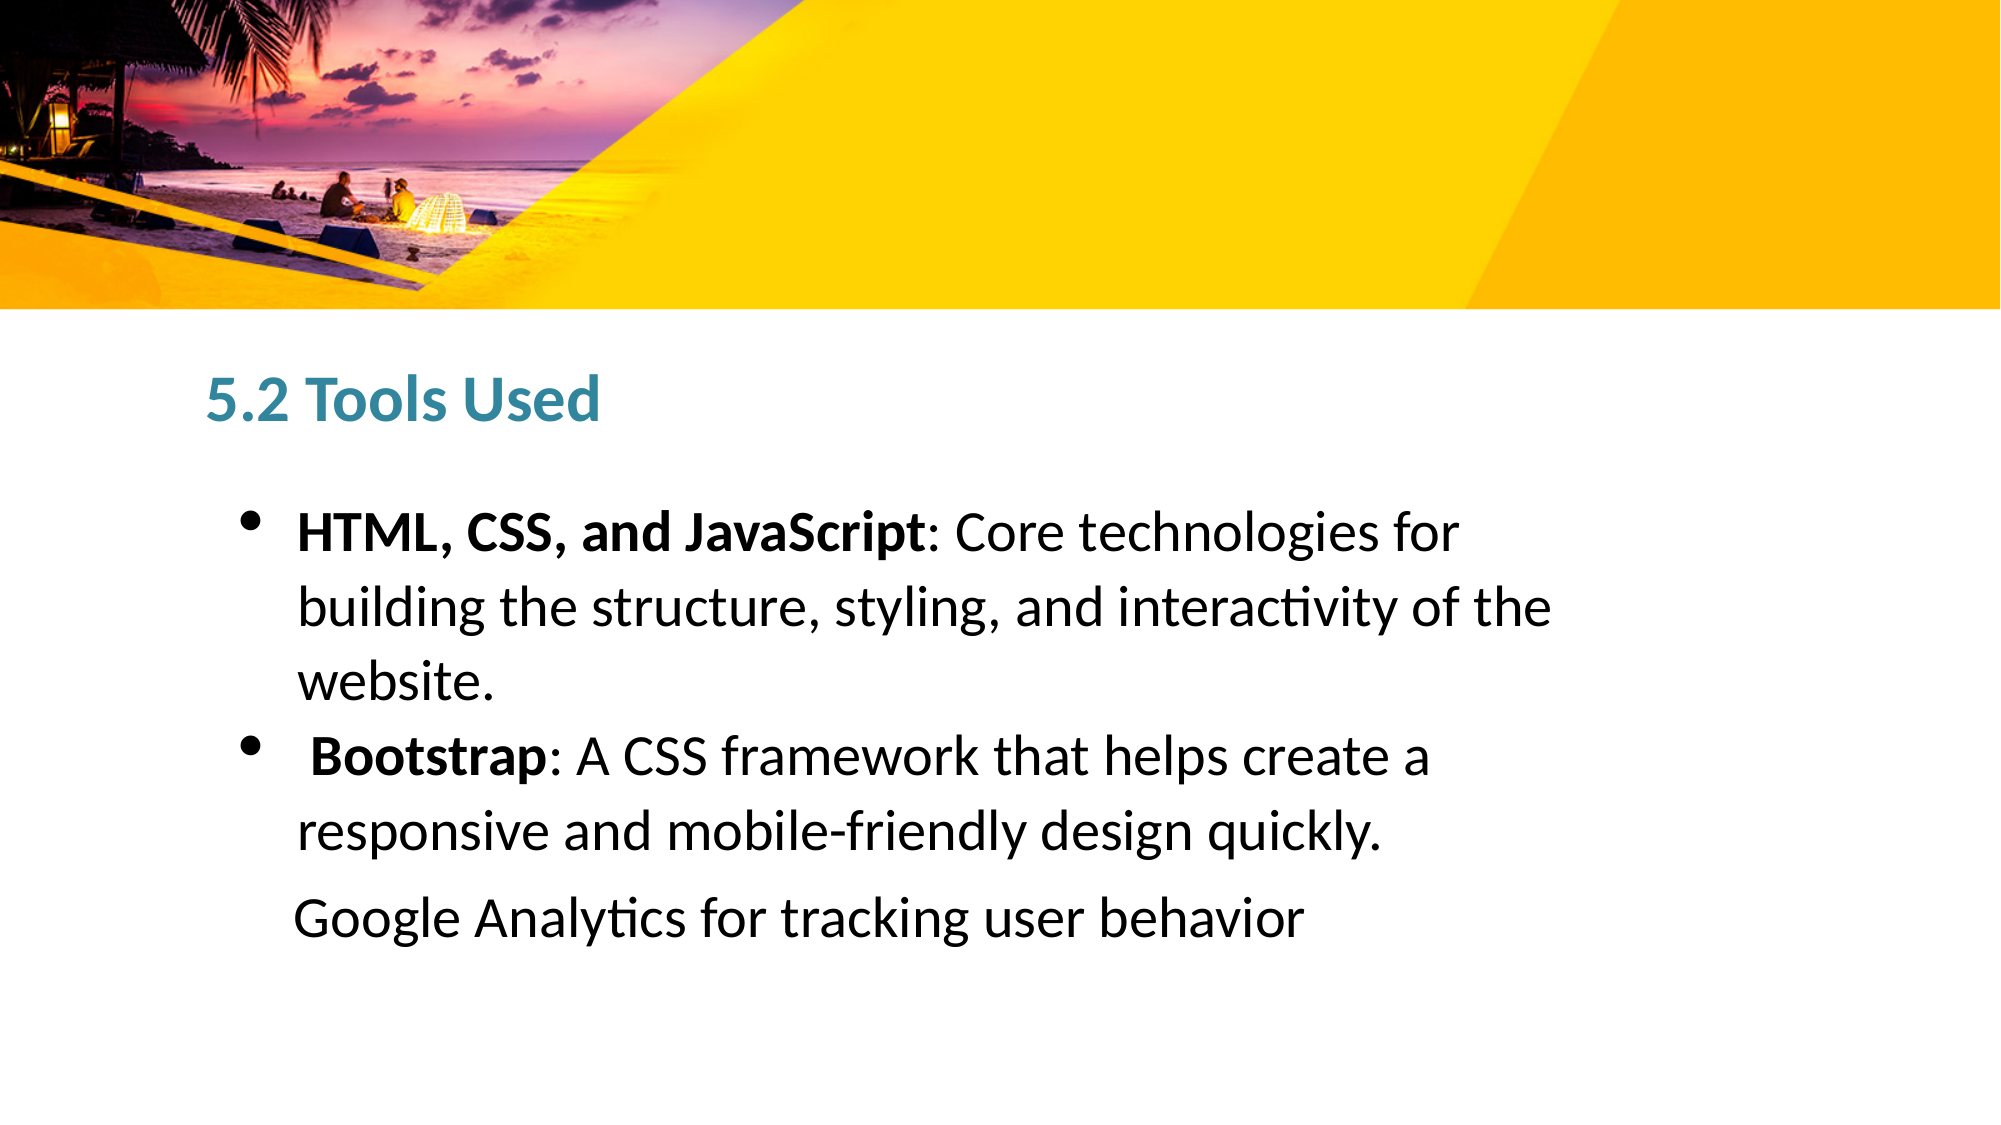

5.2 Tools Used
HTML, CSS, and JavaScript: Core technologies for building the structure, styling, and interactivity of the website.
 Bootstrap: A CSS framework that helps create a responsive and mobile-friendly design quickly.
    Google Analytics for tracking user behavior